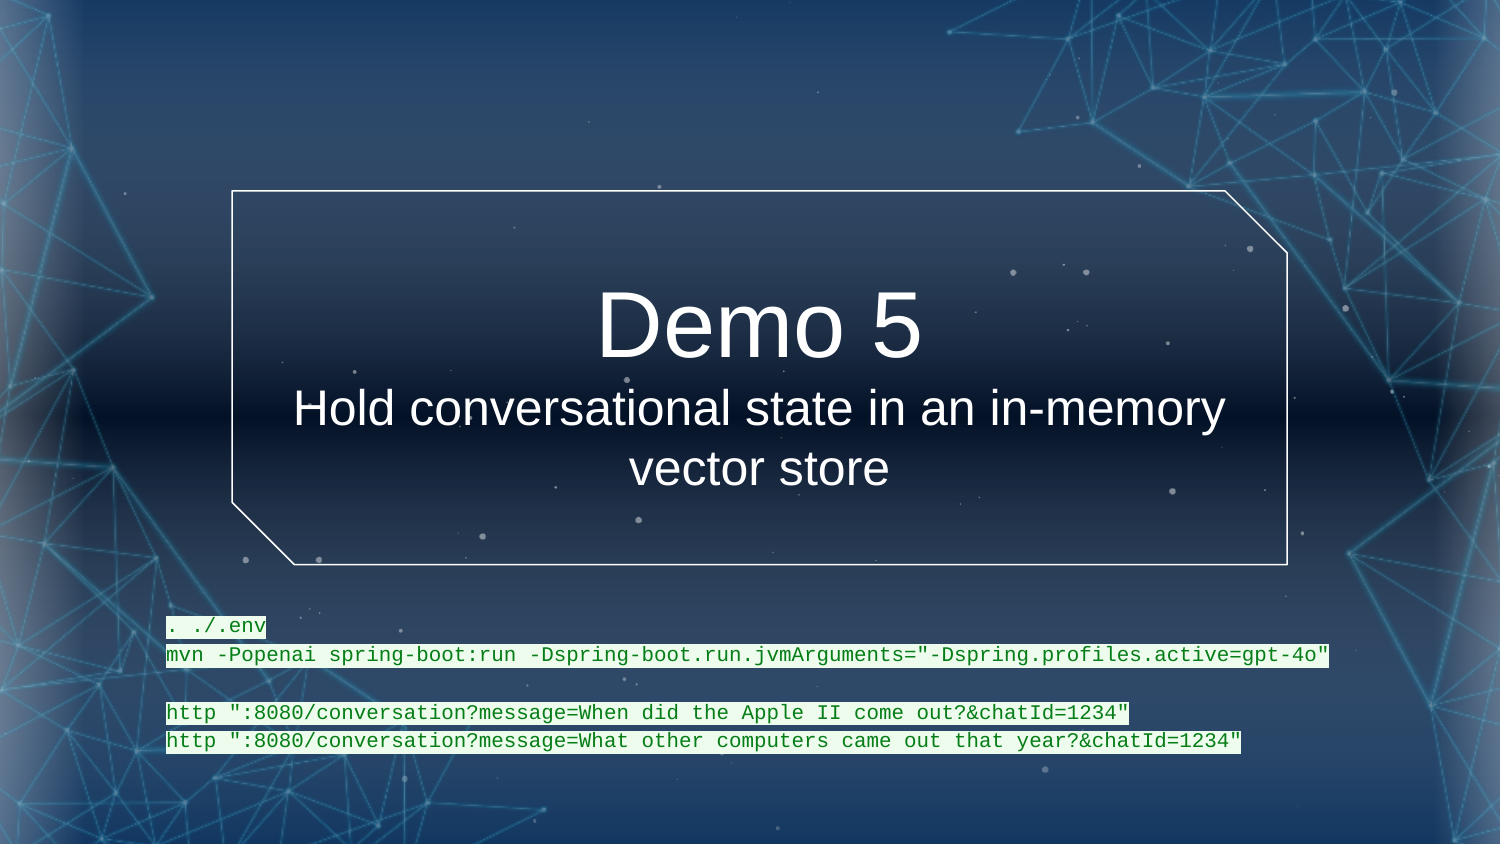

# Demo 5
Hold conversational state in an in-memory vector store
. ./.env
mvn -Popenai spring-boot:run -Dspring-boot.run.jvmArguments="-Dspring.profiles.active=gpt-4o"

http ":8080/conversation?message=When did the Apple II come out?&chatId=1234"
http ":8080/conversation?message=What other computers came out that year?&chatId=1234"